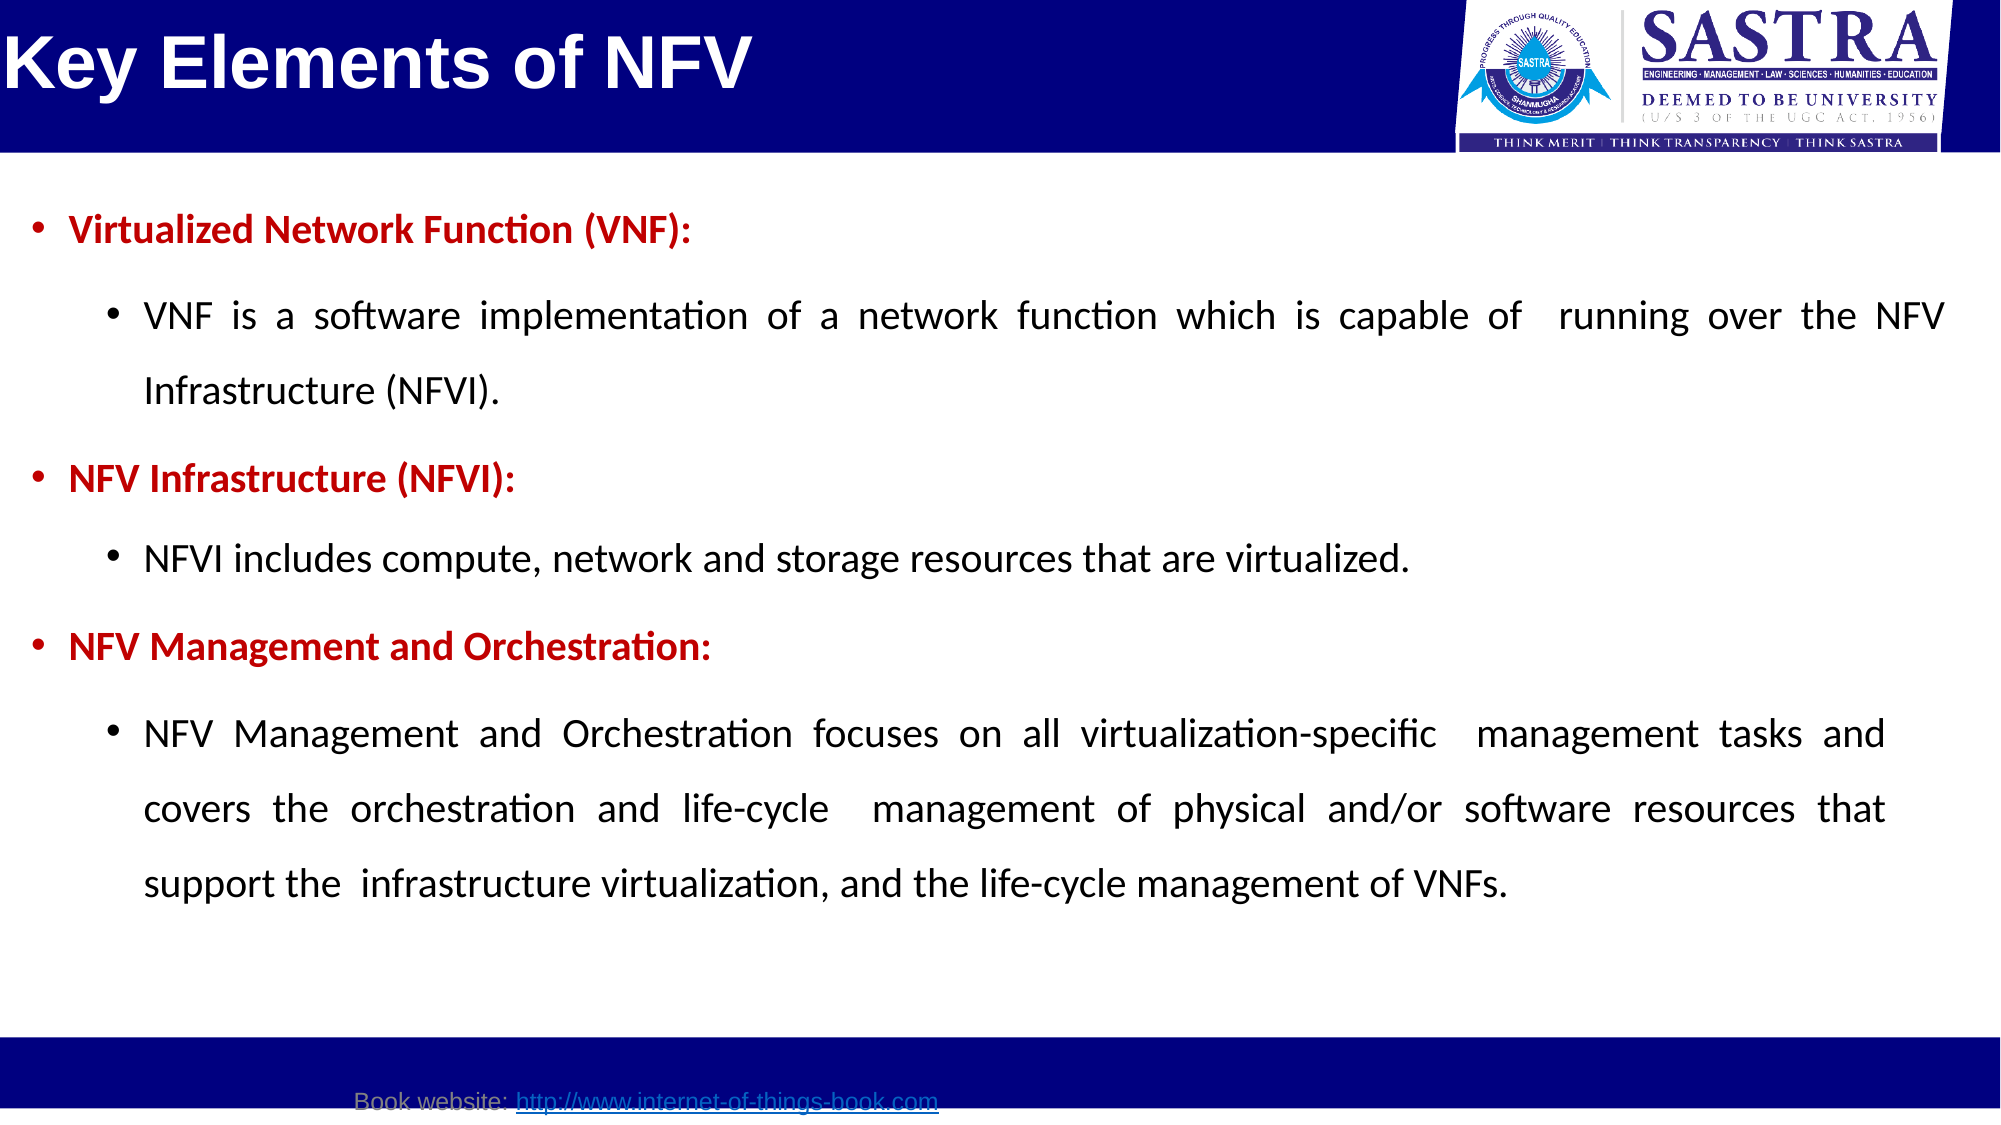

# Key Elements of NFV
Virtualized Network Function (VNF):
VNF is a software implementation of a network function which is capable of  running over the NFV Infrastructure (NFVI).
NFV Infrastructure (NFVI):
NFVI includes compute, network and storage resources that are virtualized.
NFV Management and Orchestration:
NFV Management and Orchestration focuses on all virtualization-specific  management tasks and covers the orchestration and life-cycle  management of physical and/or software resources that support the  infrastructure virtualization, and the life-cycle management of VNFs.
Book website: http://www.internet-of-things-book.com